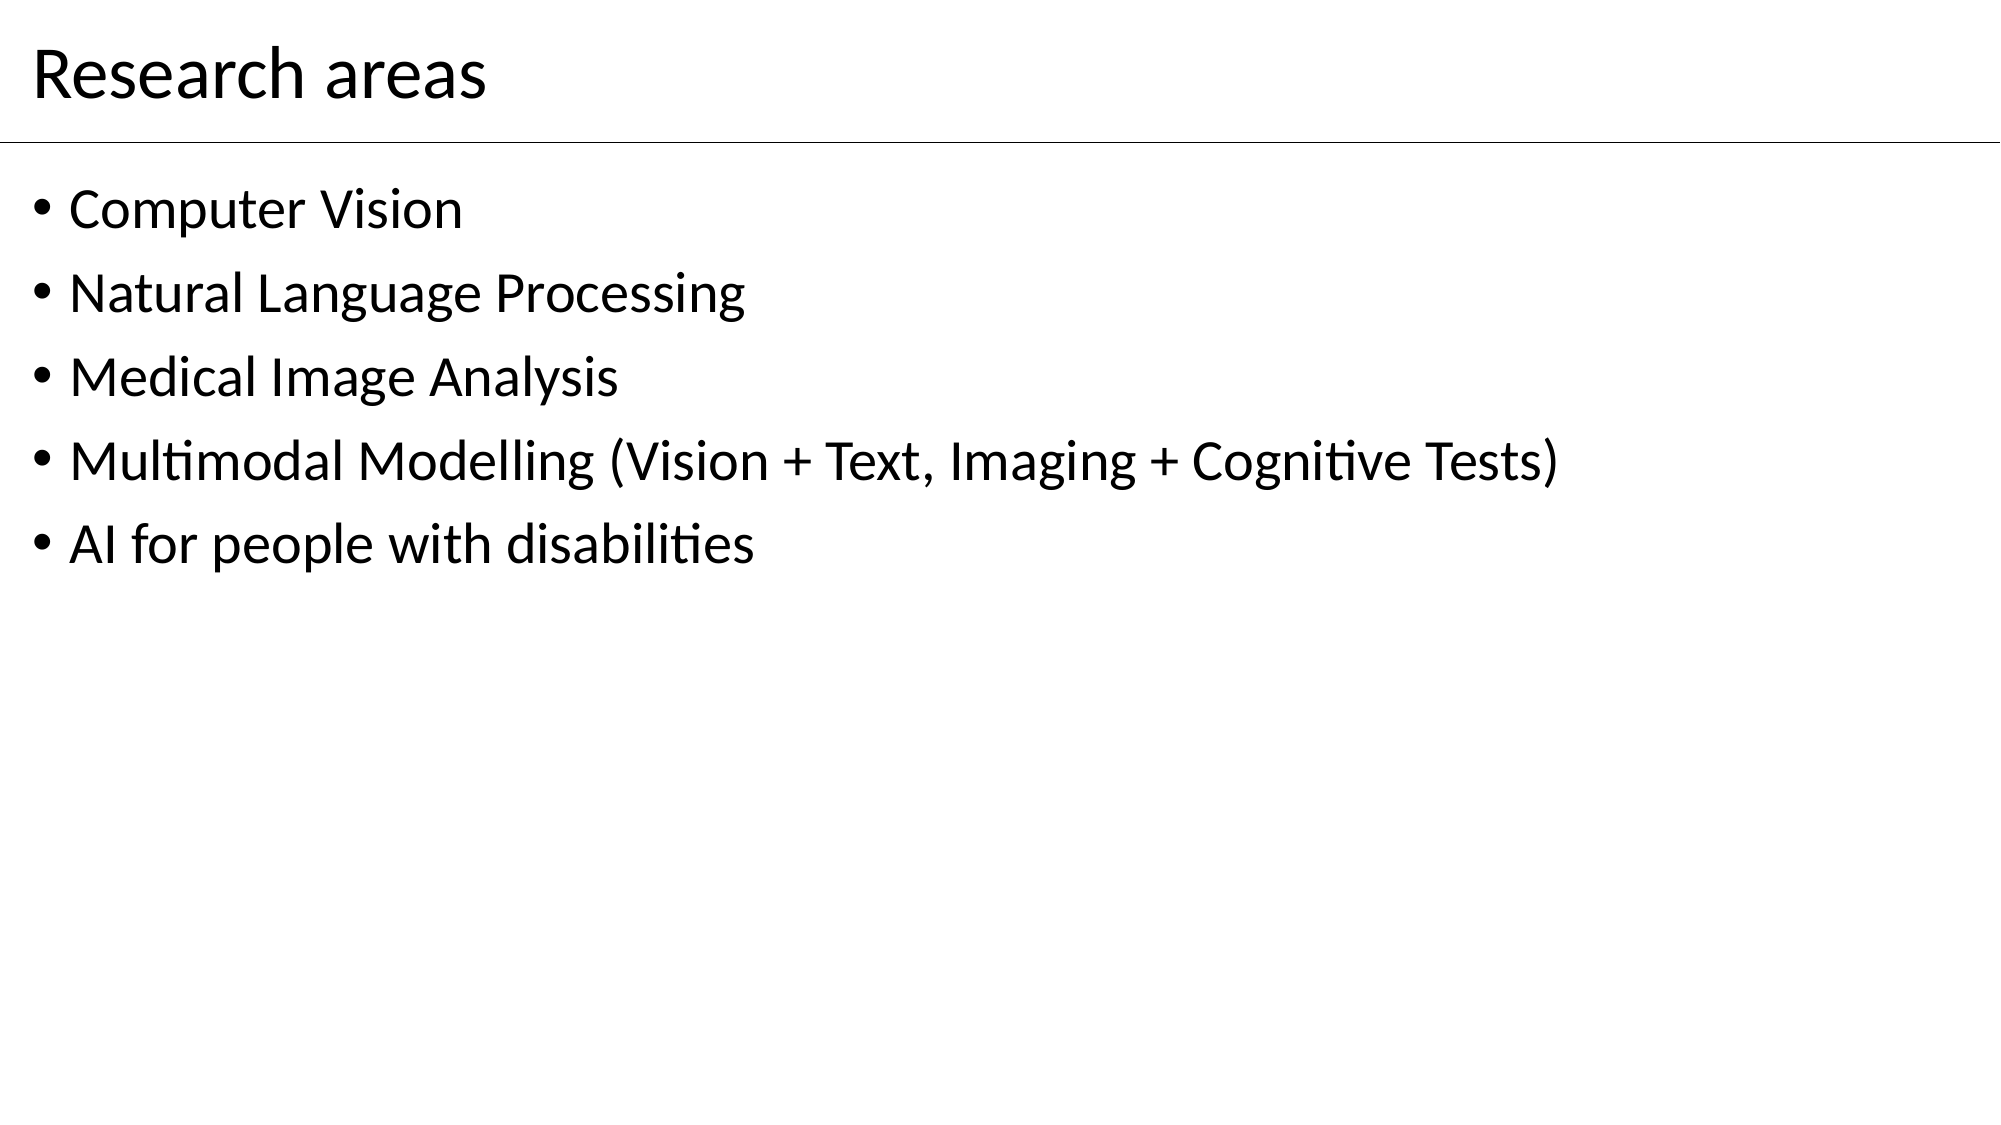

# Research areas
Computer Vision
Natural Language Processing
Medical Image Analysis
Multimodal Modelling (Vision + Text, Imaging + Cognitive Tests)
AI for people with disabilities